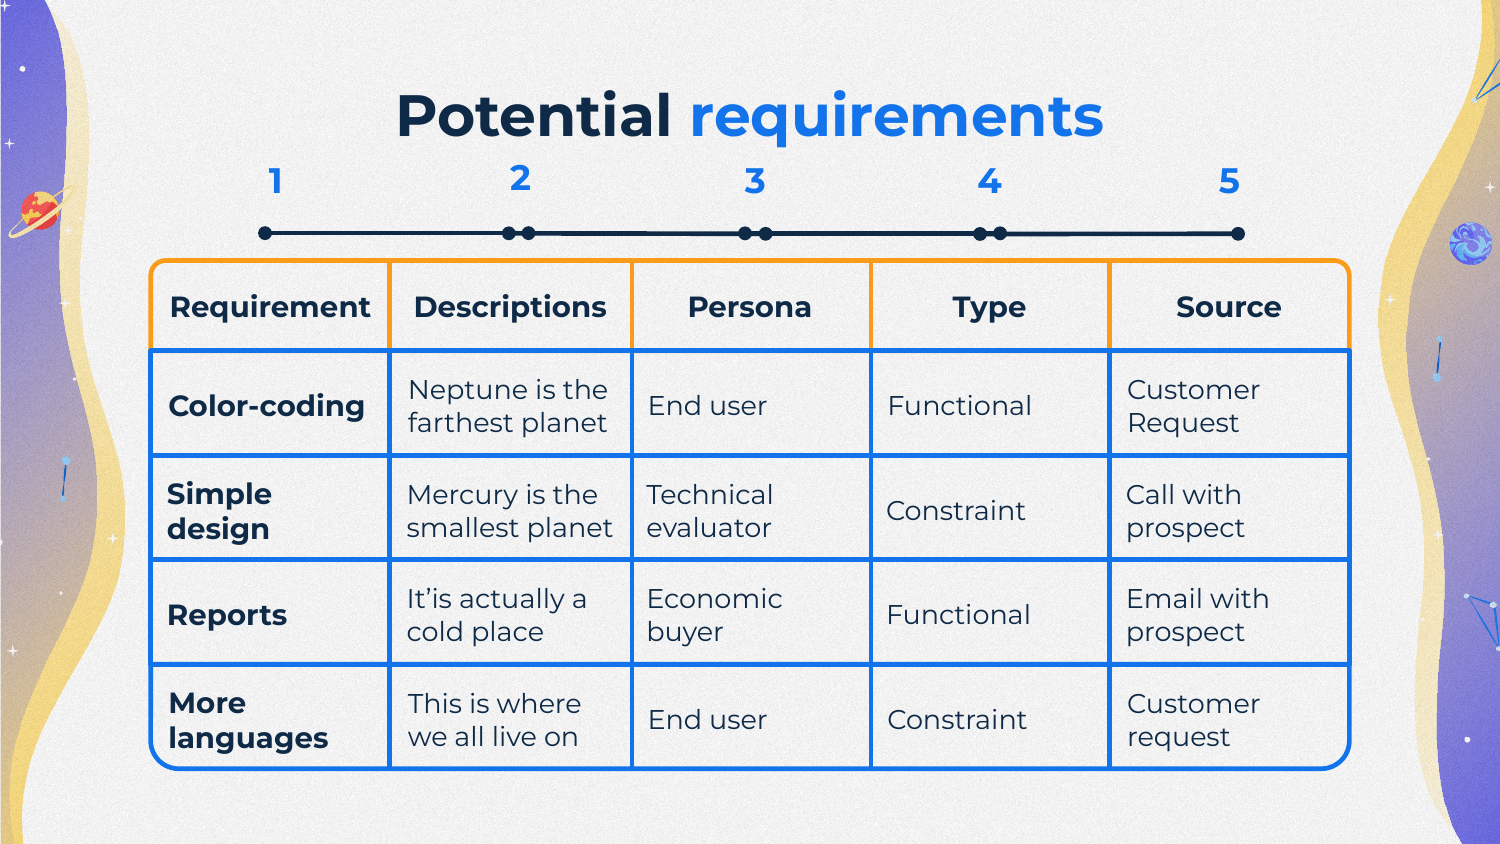

# Potential requirements
2
1
3
4
5
Requirement
Descriptions
Persona
Type
Source

Color-coding
Neptune is the farthest planet
End user
Functional
Customer Request

Simple design
Mercury is the smallest planet
Technical evaluator
Constraint
Call with prospect

Reports
It’is actually a cold place
Economic buyer
Functional
Email with prospect

More languages
This is where we all live on
End user
Constraint
Customer request